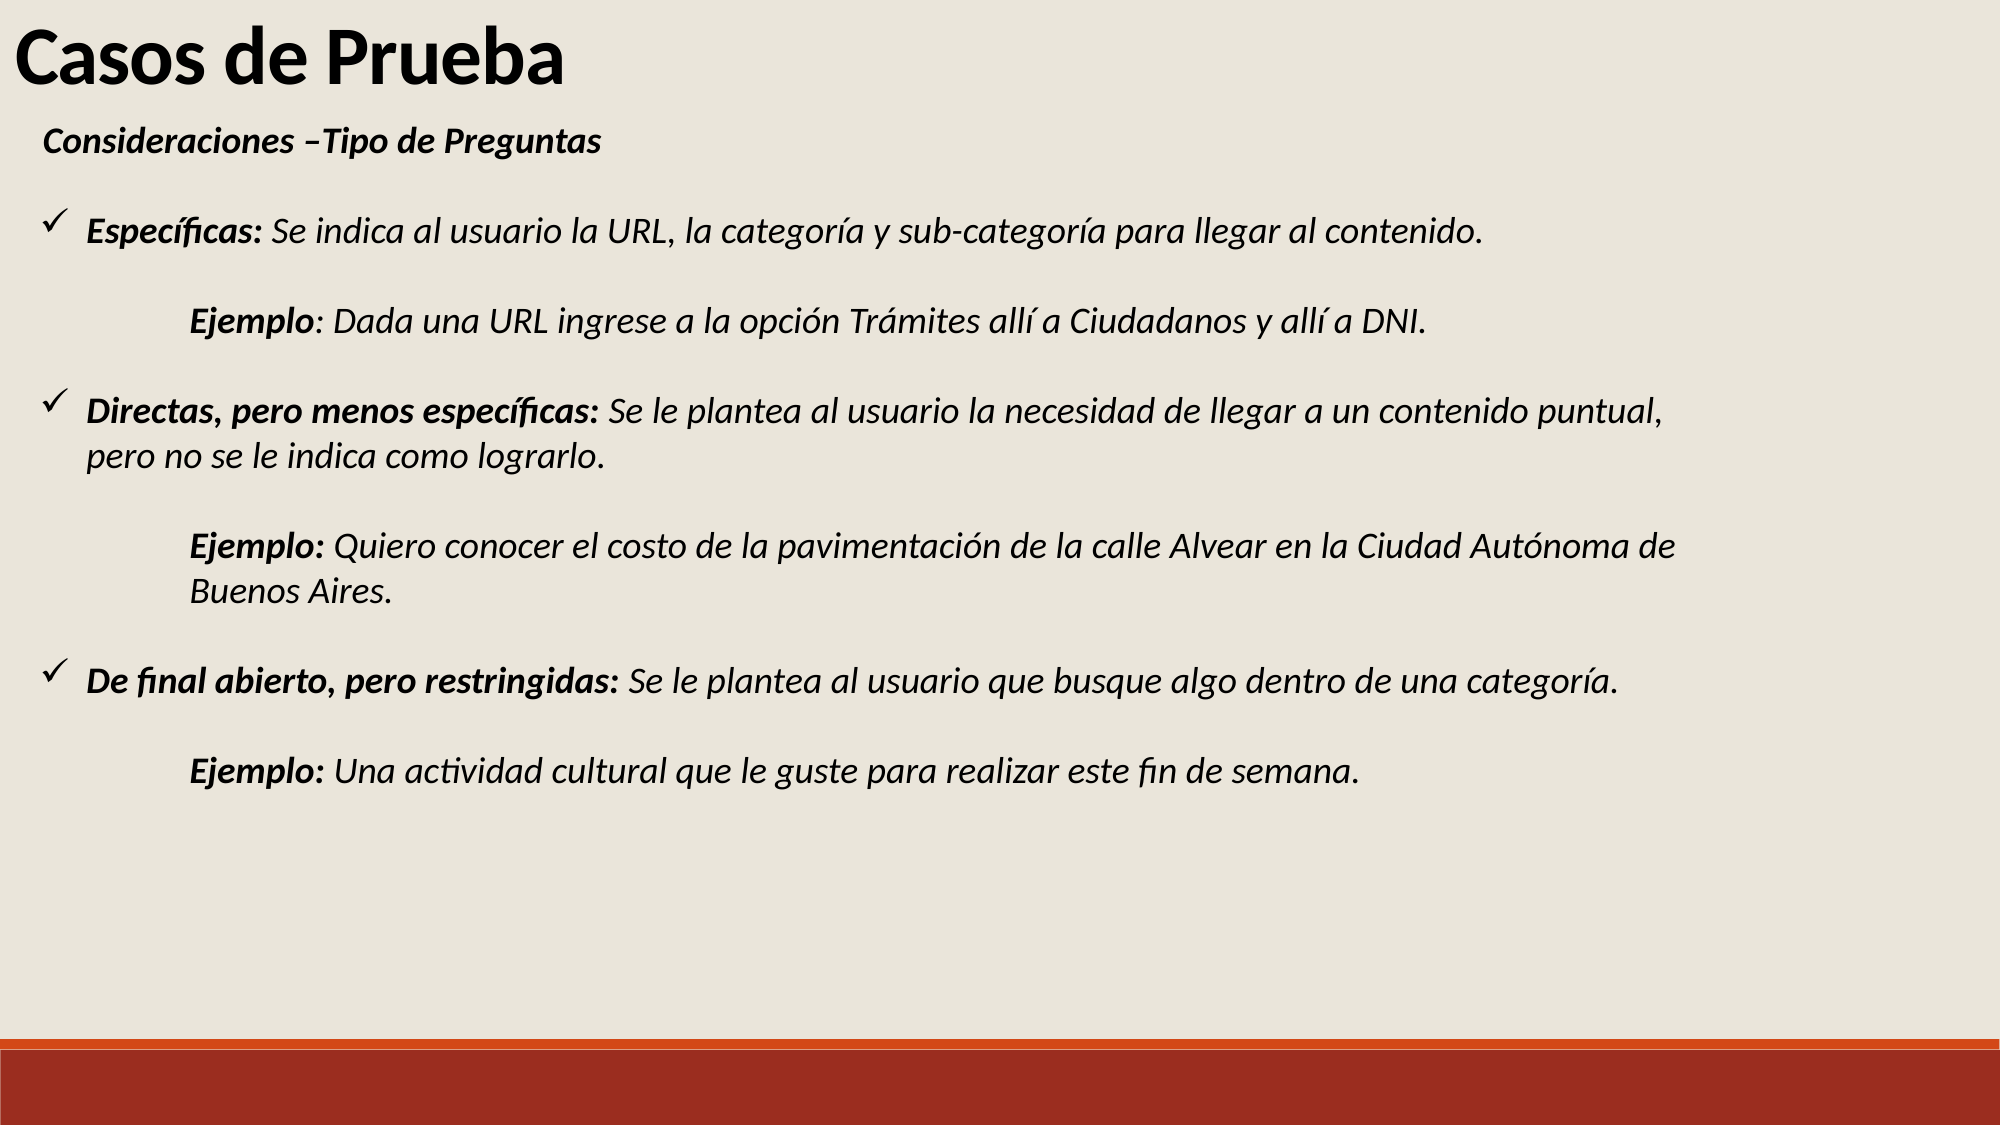

# Casos de Prueba

Específicas: Se indica al usuario la URL, la categoría y sub-categoría para llegar al contenido.

	Ejemplo: Dada una URL ingrese a la opción Trámites allí a Ciudadanos y allí a DNI.

Directas, pero menos específicas: Se le plantea al usuario la necesidad de llegar a un contenido puntual, pero no se le indica como lograrlo.

	Ejemplo: Quiero conocer el costo de la pavimentación de la calle Alvear en la Ciudad Autónoma de 	Buenos Aires.

De final abierto, pero restringidas: Se le plantea al usuario que busque algo dentro de una categoría.

	Ejemplo: Una actividad cultural que le guste para realizar este fin de semana.

Consideraciones –Tipo de Preguntas